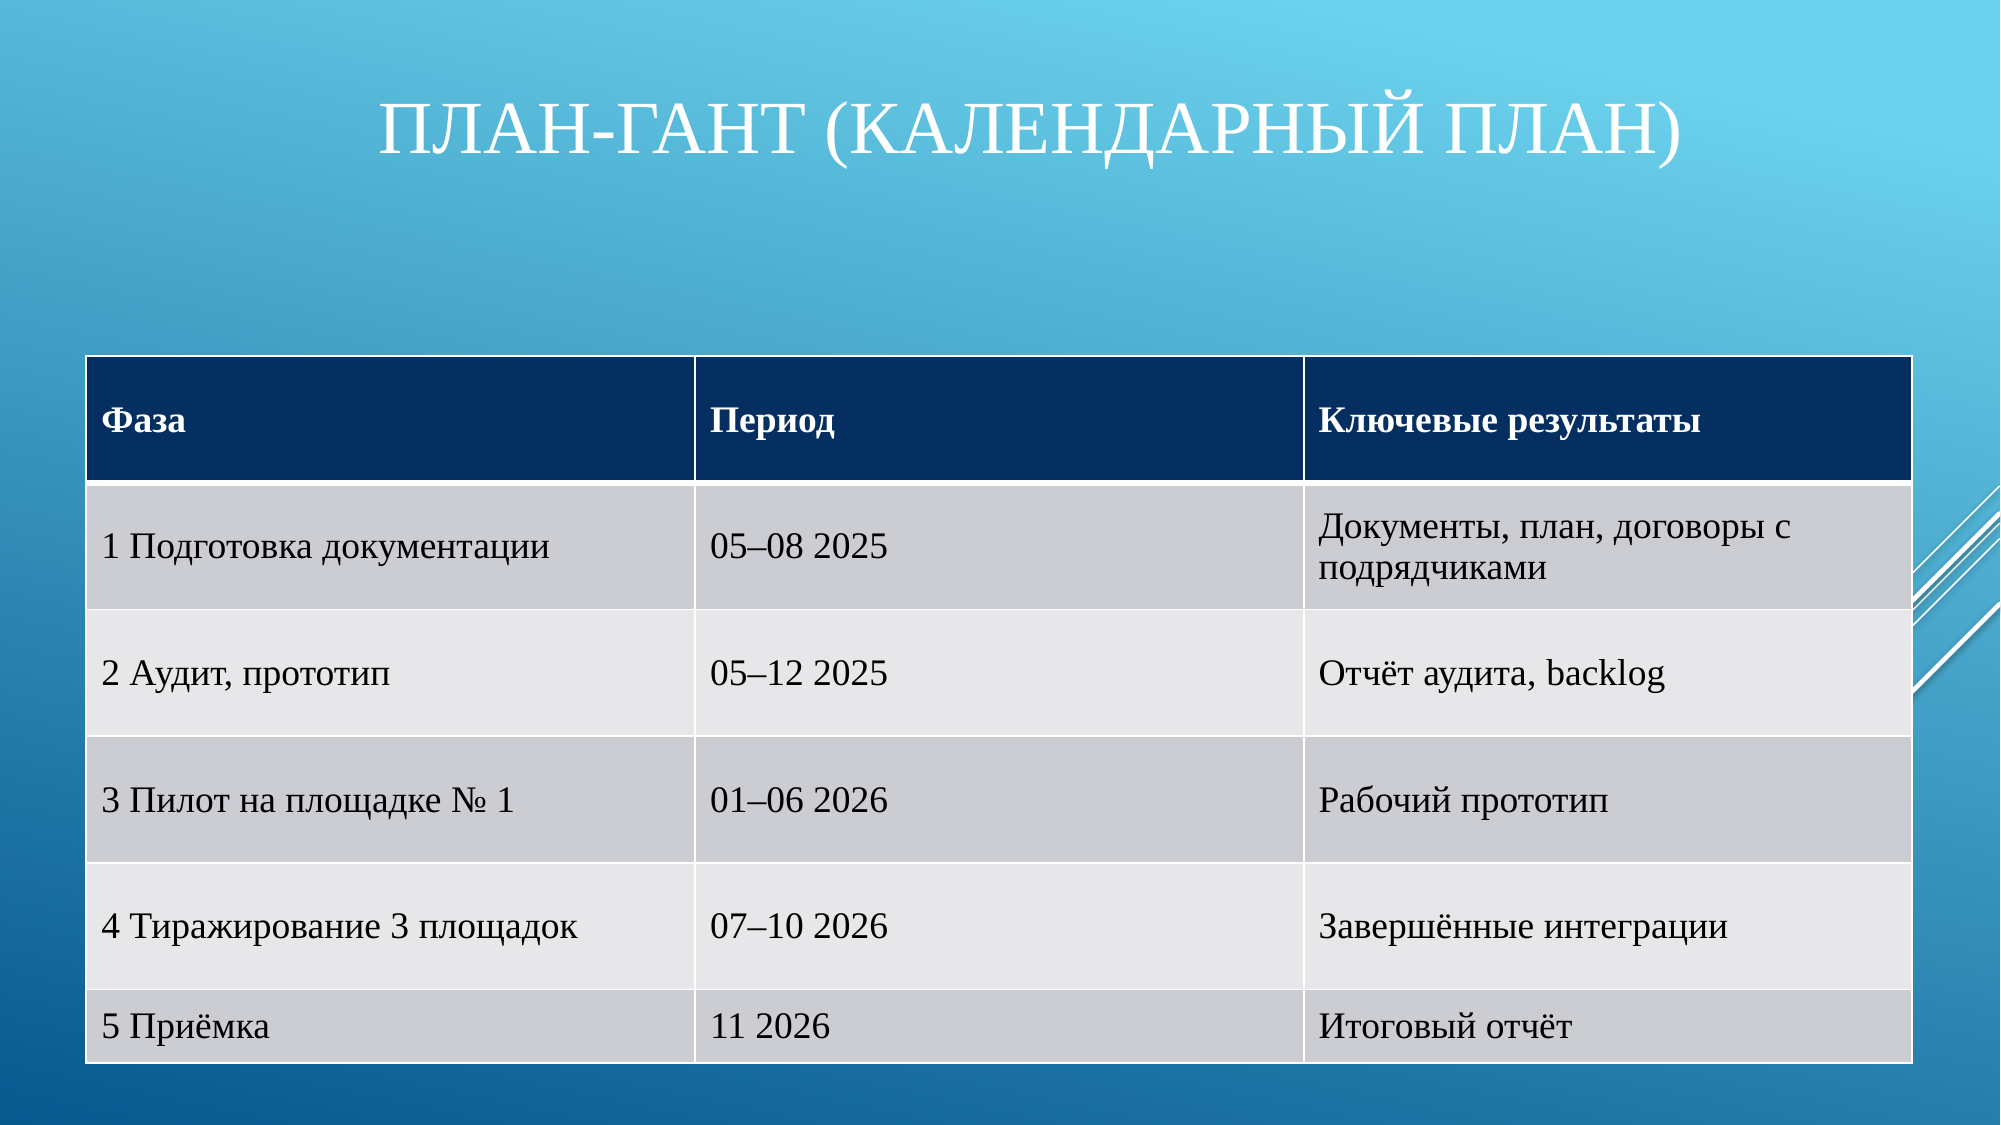

# План-Гант (календарный план)
| Фаза | Период | Ключевые результаты |
| --- | --- | --- |
| 1 Подготовка документации | 05–08 2025 | Документы, план, договоры с подрядчиками |
| 2 Аудит, прототип | 05–12 2025 | Отчёт аудита, backlog |
| 3 Пилот на площадке № 1 | 01–06 2026 | Рабочий прототип |
| 4 Тиражирование 3 площадок | 07–10 2026 | Завершённые интеграции |
| 5 Приёмка | 11 2026 | Итоговый отчёт |